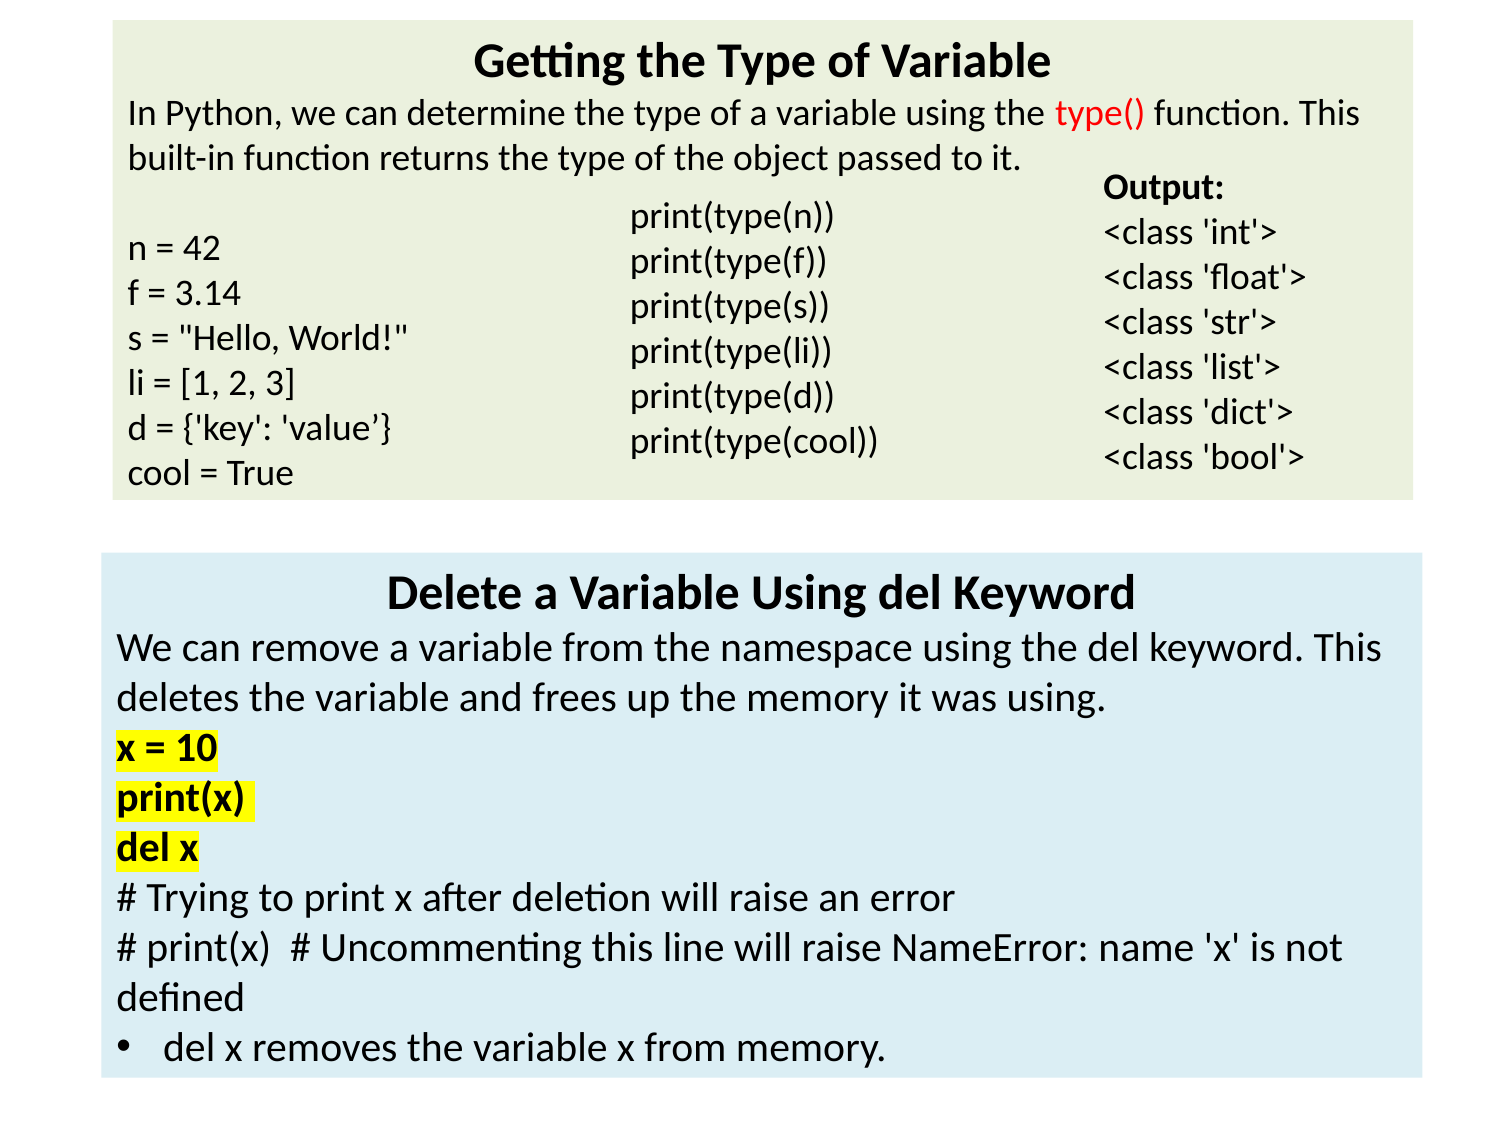

Getting the Type of Variable
In Python, we can determine the type of a variable using the type() function. This built-in function returns the type of the object passed to it.

n = 42
f = 3.14
s = "Hello, World!"
li = [1, 2, 3]
d = {'key': 'value’}
cool = True
Output:
<class 'int'>
<class 'float'>
<class 'str'>
<class 'list'>
<class 'dict'>
<class 'bool'>
print(type(n))
print(type(f))
print(type(s))
print(type(li))
print(type(d))
print(type(cool))
Delete a Variable Using del Keyword
We can remove a variable from the namespace using the del keyword. This deletes the variable and frees up the memory it was using.
x = 10
print(x)
del x
# Trying to print x after deletion will raise an error
# print(x)  # Uncommenting this line will raise NameError: name 'x' is not defined
del x removes the variable x from memory.